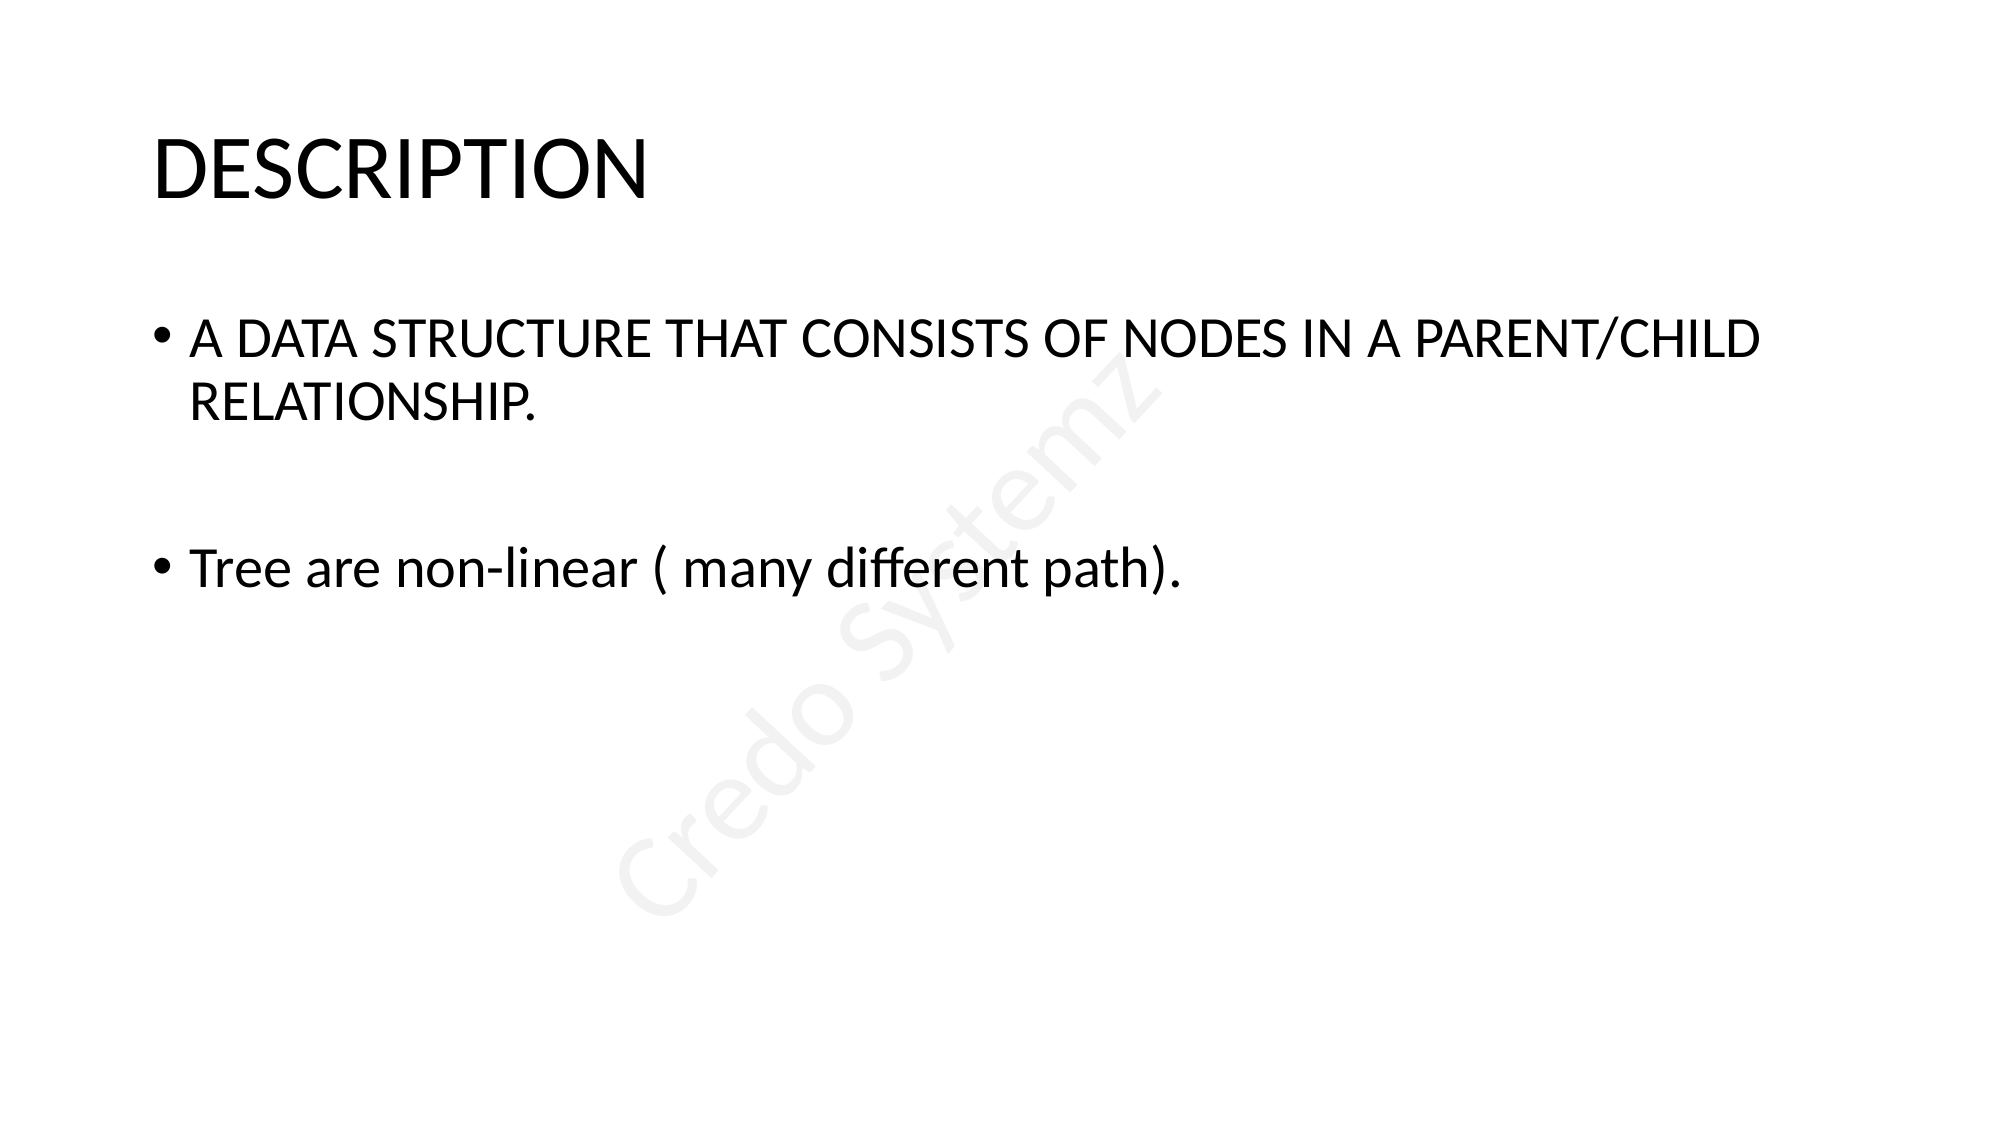

# DESCRIPTION
A DATA STRUCTURE THAT CONSISTS OF NODES IN A PARENT/CHILD RELATIONSHIP.

Tree are non-linear ( many different path).